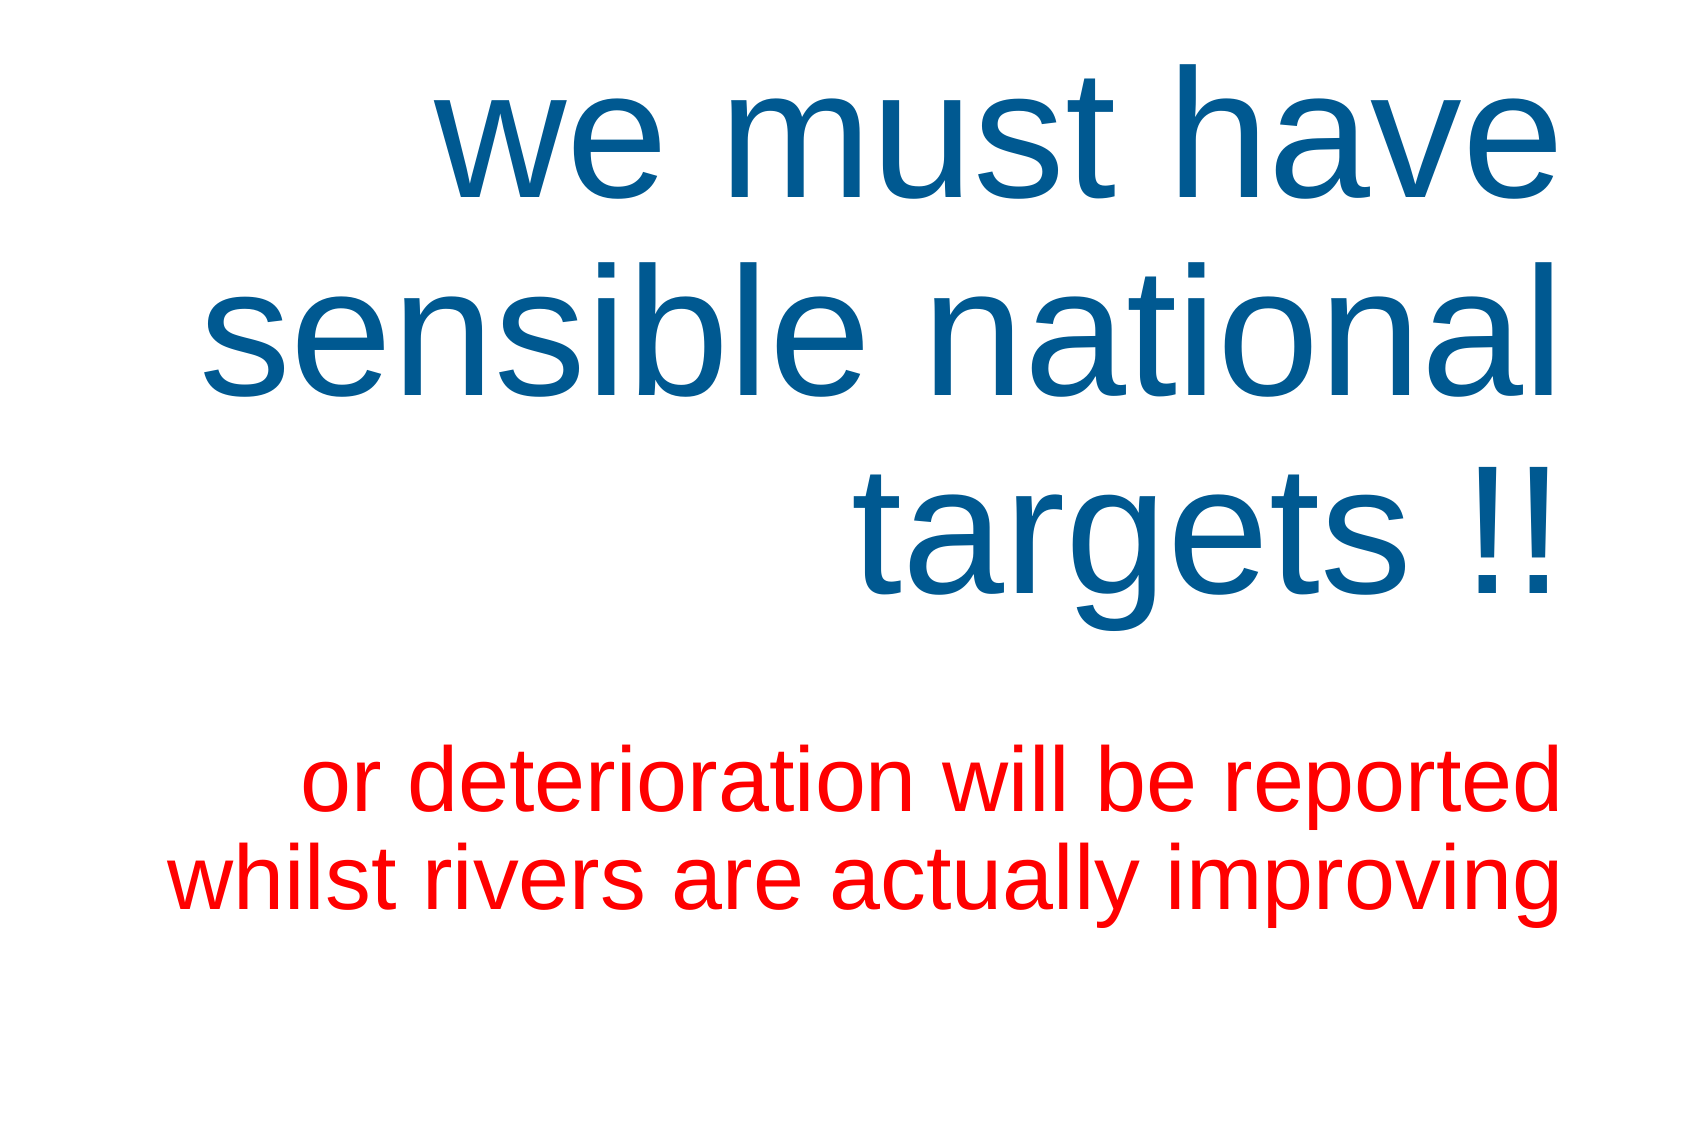

we must have sensible national targets !!

or deterioration will be reported whilst rivers are actually improving